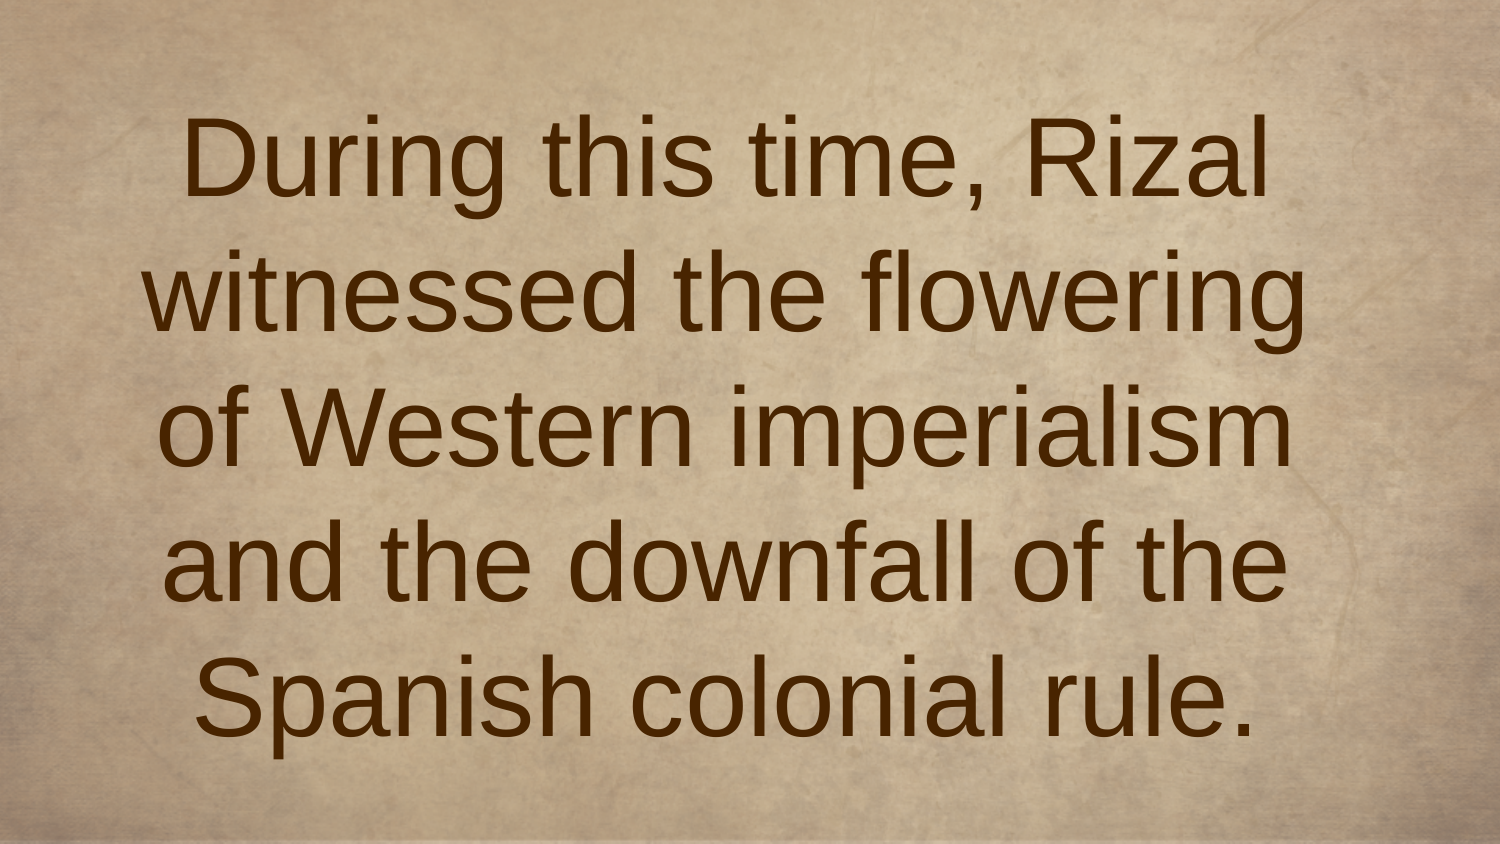

# During this time, Rizal witnessed the flowering of Western imperialism and the downfall of the Spanish colonial rule.